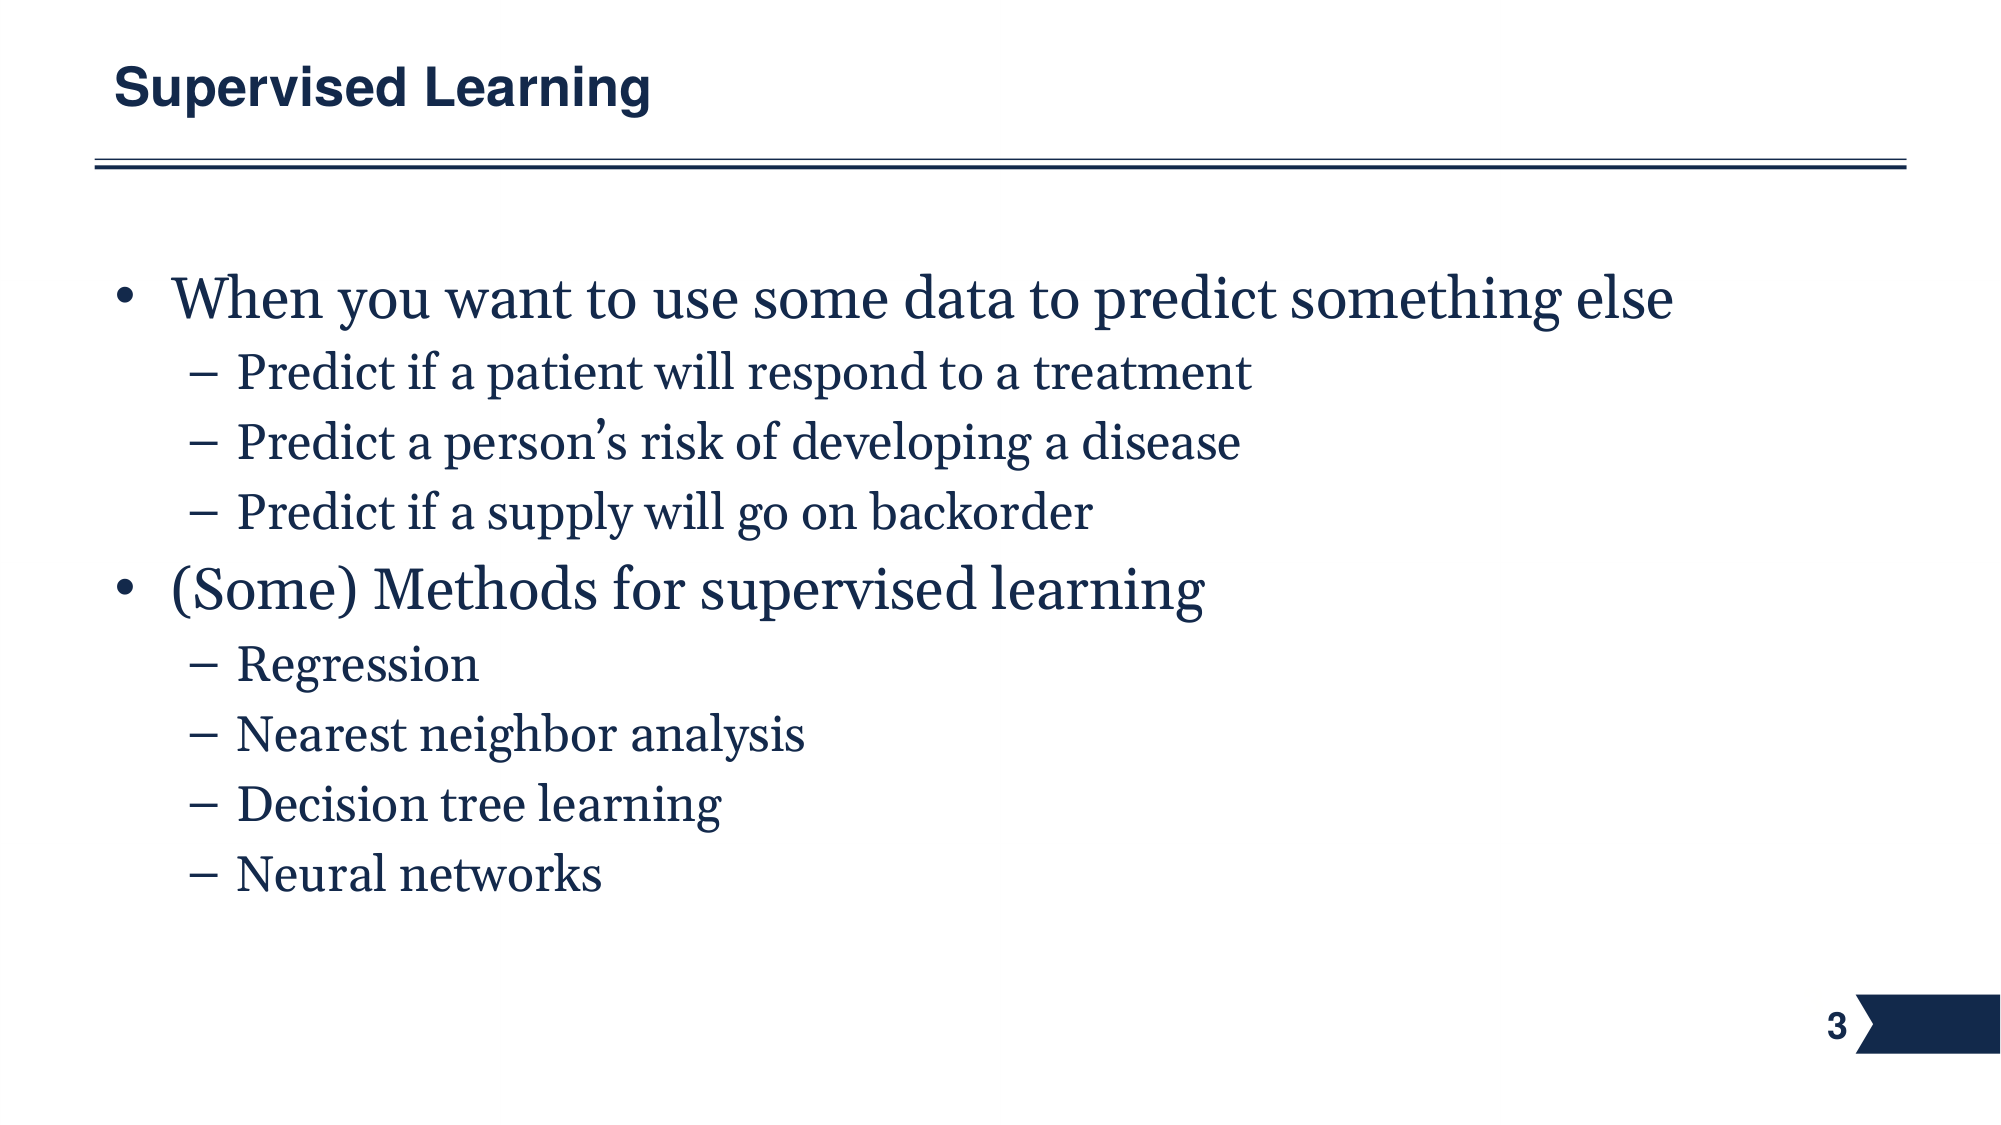

# Supervised Learning
When you want to use some data to predict something else
Predict if a patient will respond to a treatment
Predict a person’s risk of developing a disease
Predict if a supply will go on backorder
(Some) Methods for supervised learning
Regression
Nearest neighbor analysis
Decision tree learning
Neural networks
3
3